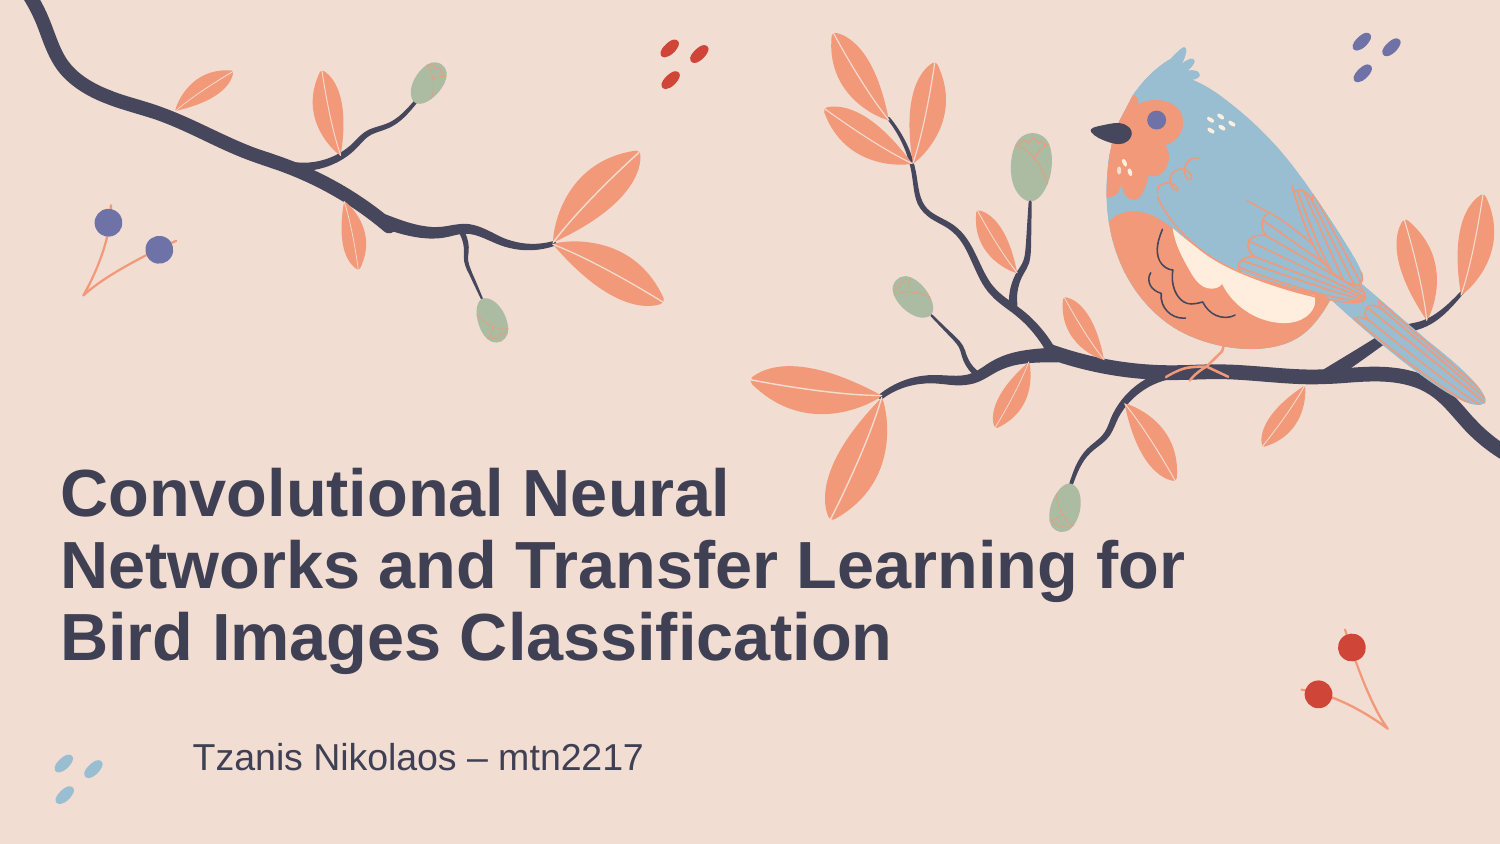

# Convolutional Neural Networks and Transfer Learning for Bird Images Classification

Tzanis Nikolaos – mtn2217